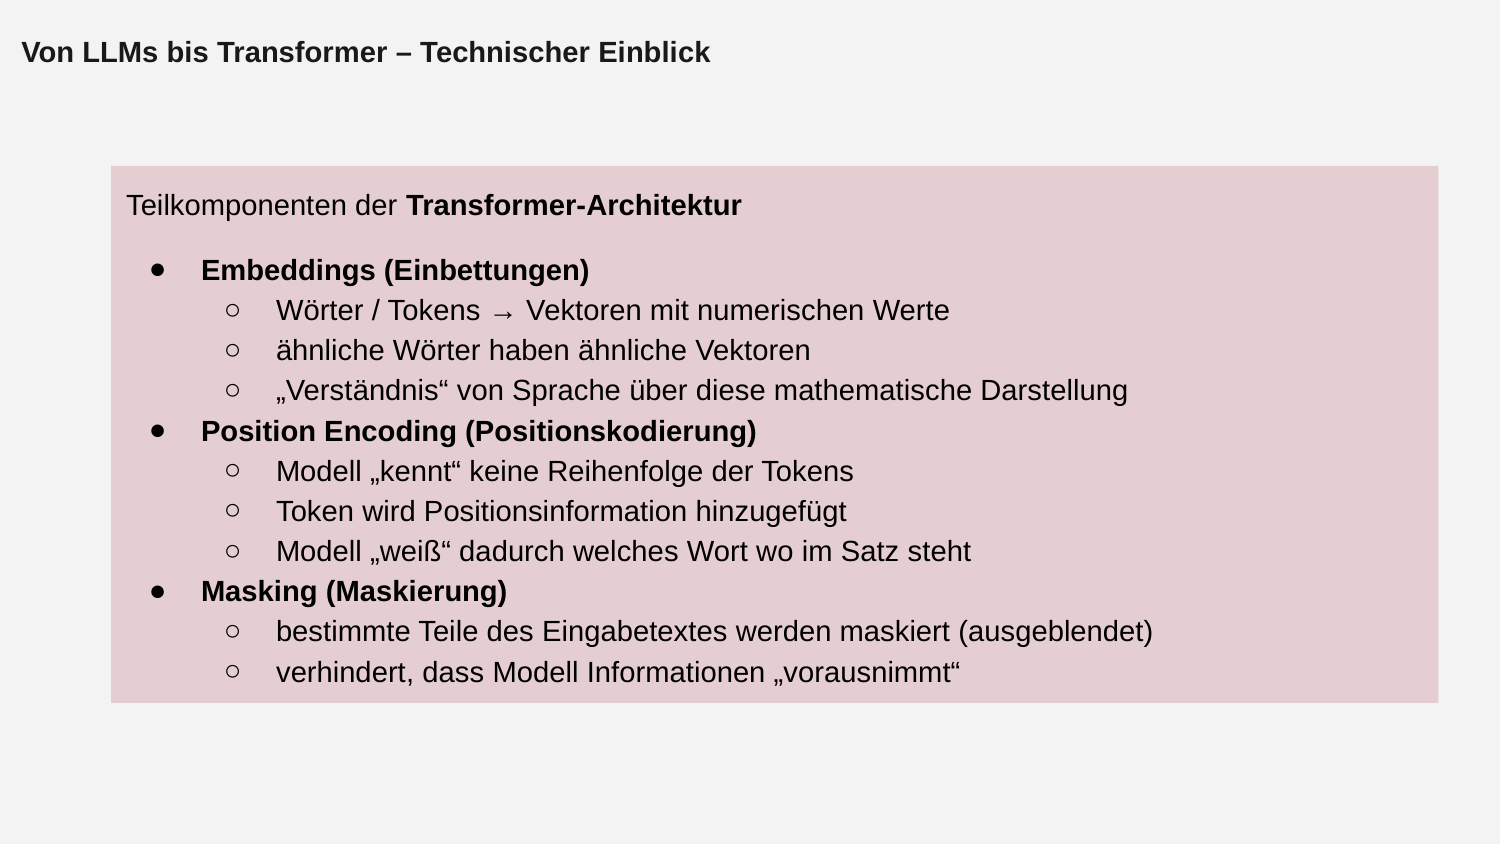

Von LLMs bis Transformer – Technischer Einblick
Teilkomponenten der Transformer-Architektur
Embeddings (Einbettungen)
Wörter / Tokens → Vektoren mit numerischen Werte
ähnliche Wörter haben ähnliche Vektoren
„Verständnis“ von Sprache über diese mathematische Darstellung
Position Encoding (Positionskodierung)
Modell „kennt“ keine Reihenfolge der Tokens
Token wird Positionsinformation hinzugefügt
Modell „weiß“ dadurch welches Wort wo im Satz steht
Masking (Maskierung)
bestimmte Teile des Eingabetextes werden maskiert (ausgeblendet)
verhindert, dass Modell Informationen „vorausnimmt“